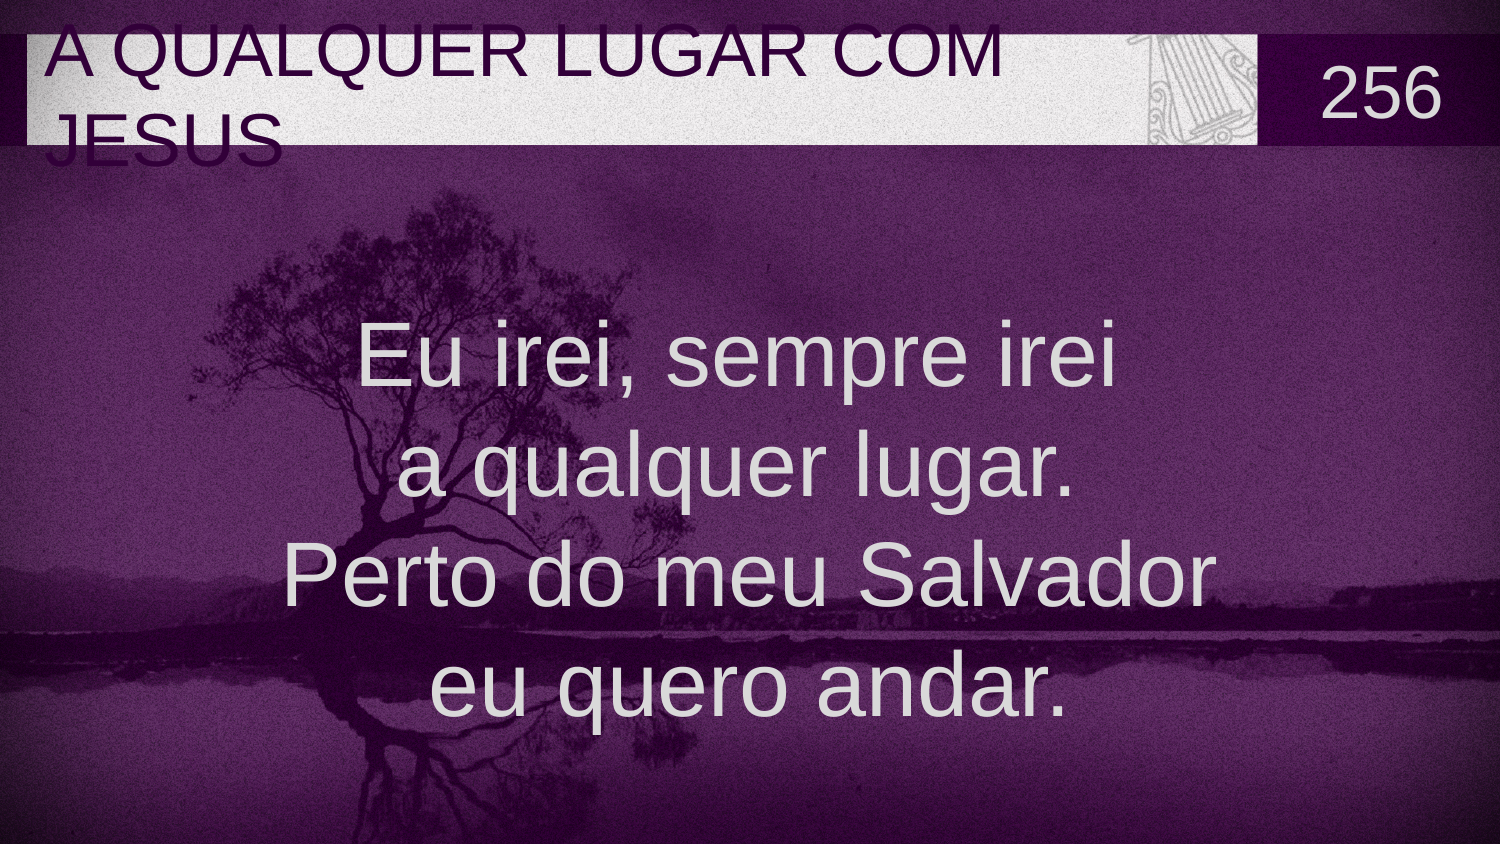

# A QUALQUER LUGAR COM JESUS
256
Eu irei, sempre irei
a qualquer lugar.
Perto do meu Salvador
eu quero andar.